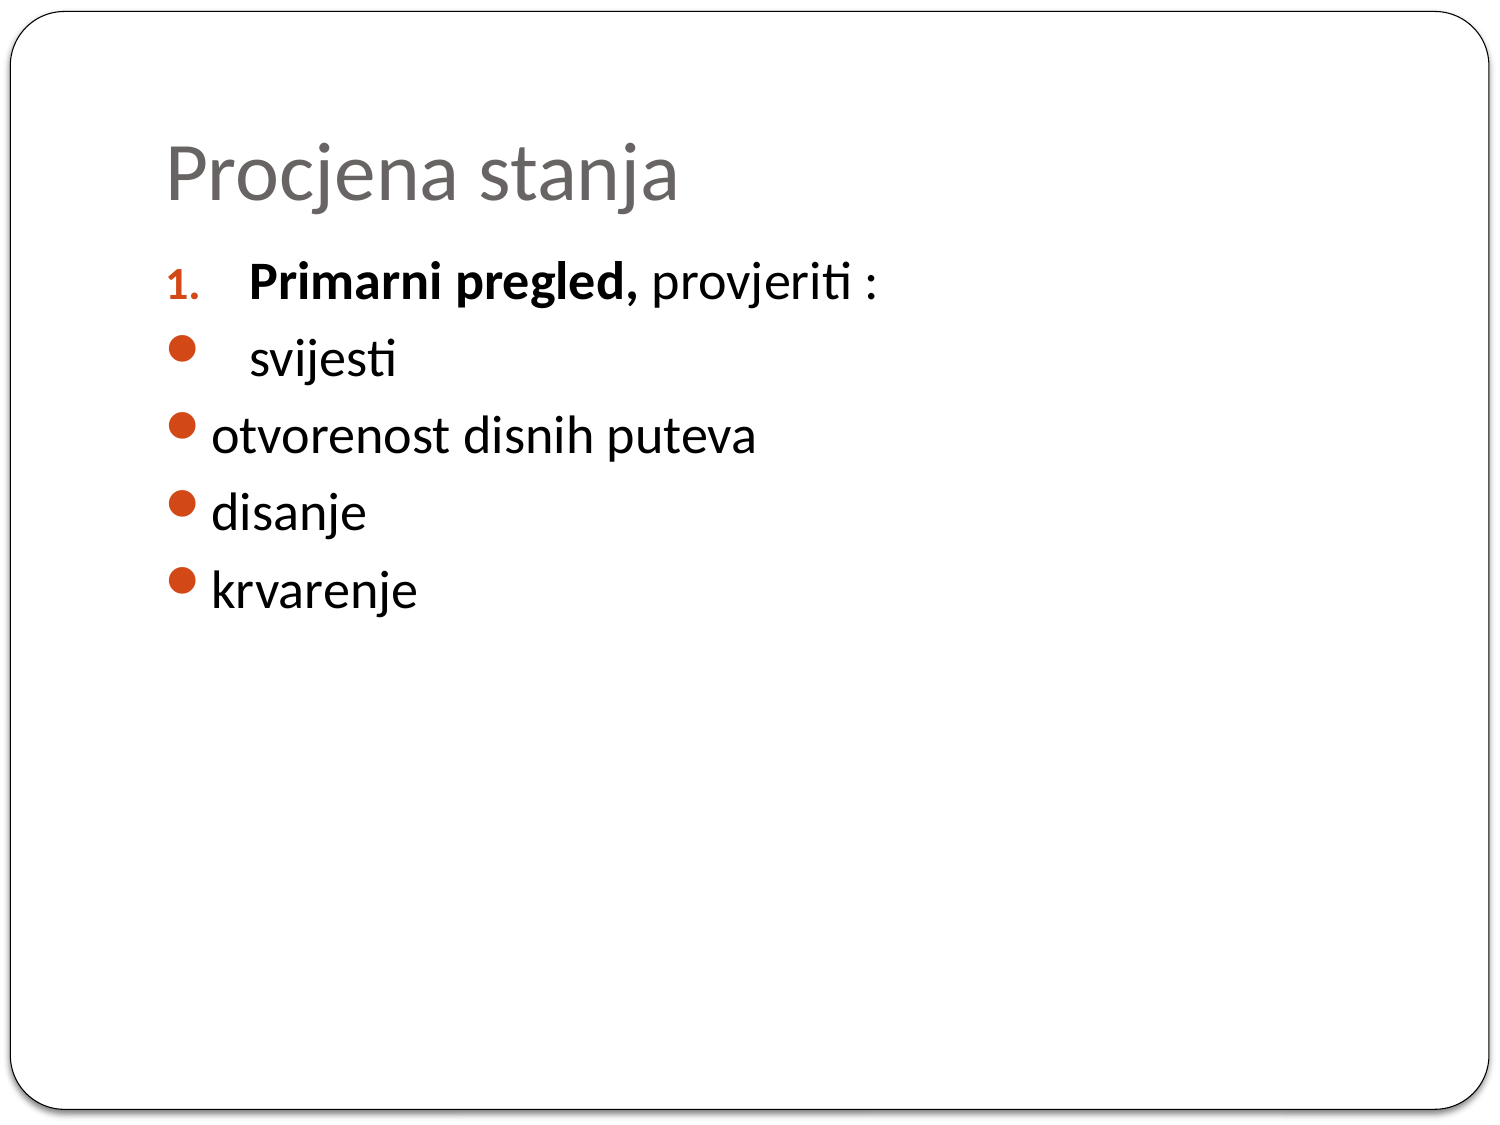

# Procjena stanja
Primarni pregled, provjeriti :
svijesti
otvorenost disnih puteva
disanje
krvarenje